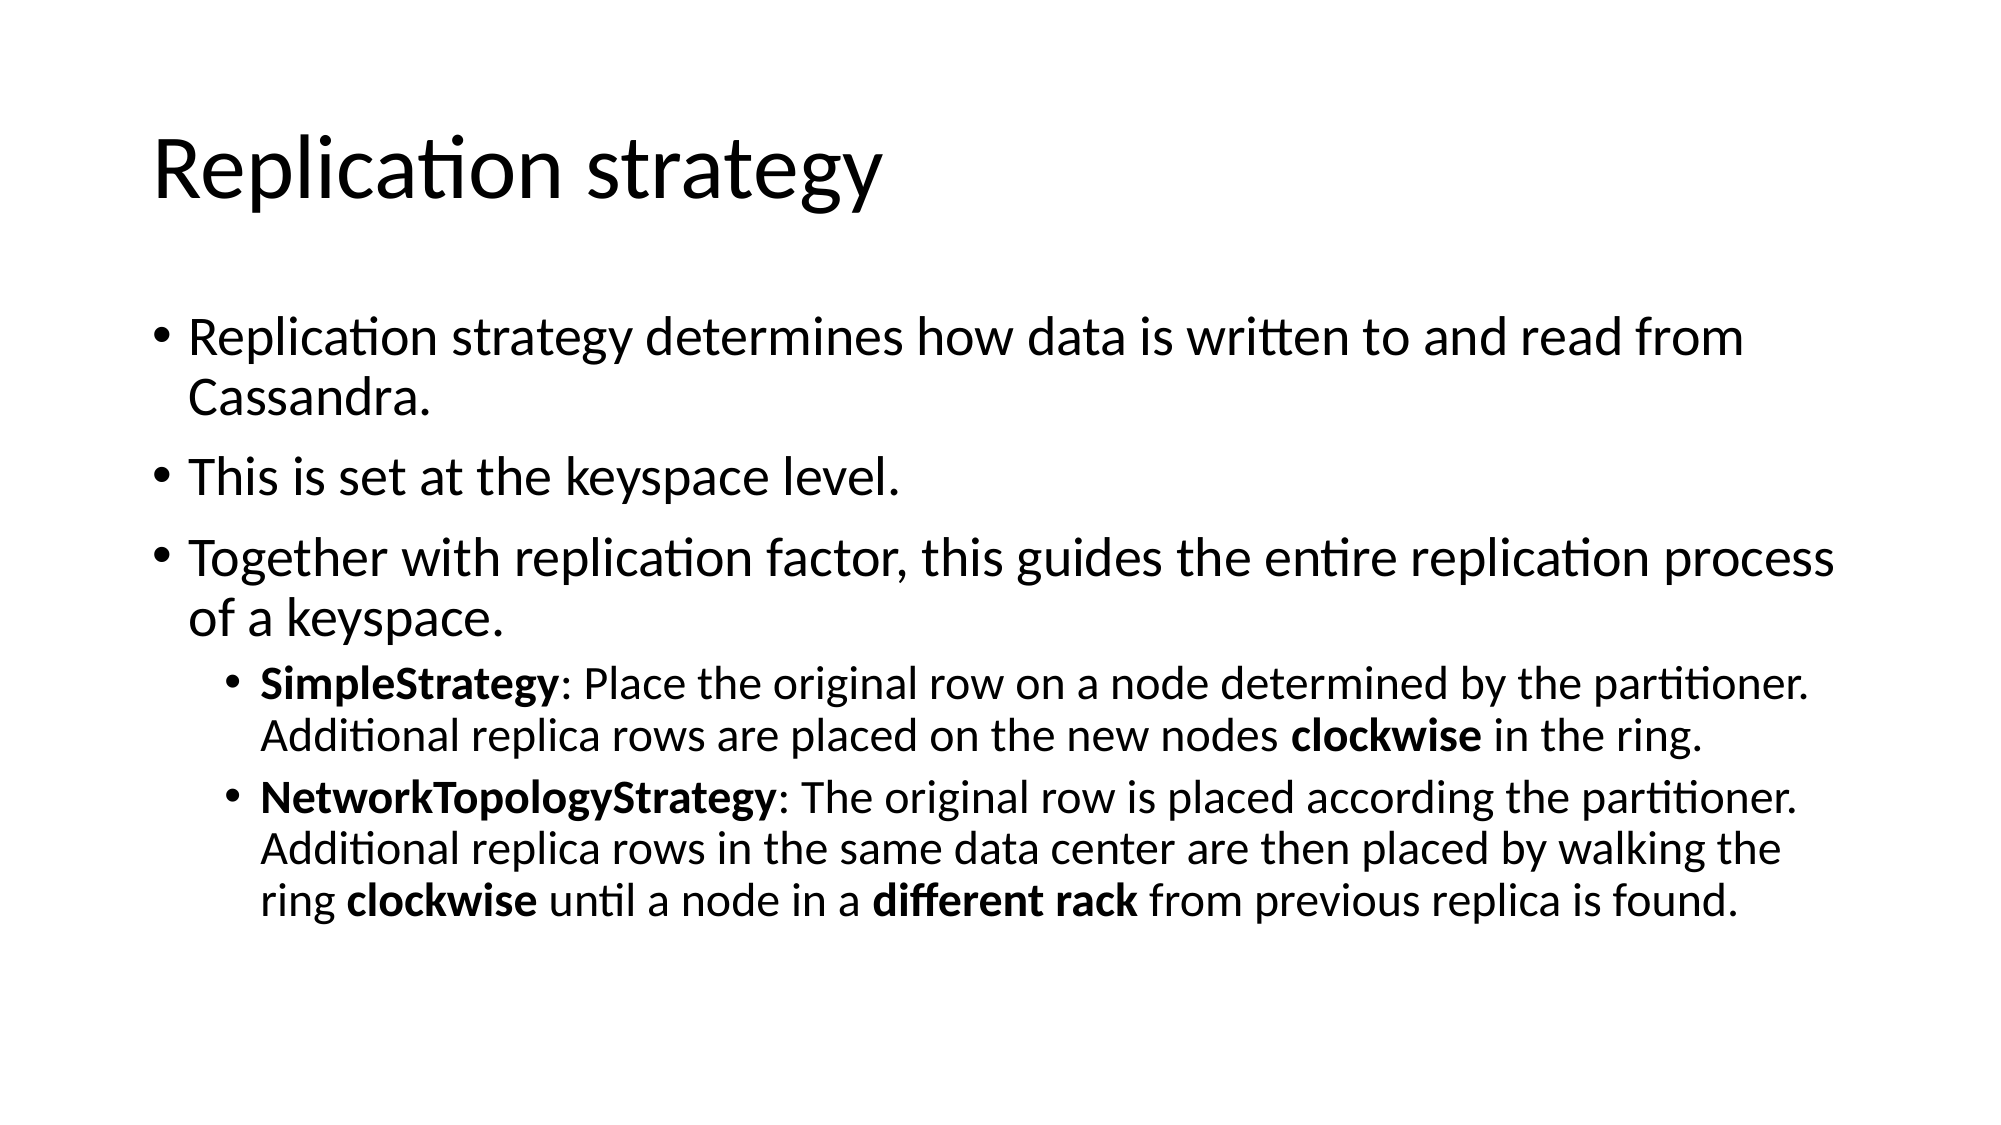

# Replication strategy
Replication strategy determines how data is written to and read from Cassandra.
This is set at the keyspace level.
Together with replication factor, this guides the entire replication process of a keyspace.
SimpleStrategy: Place the original row on a node determined by the partitioner. Additional replica rows are placed on the new nodes clockwise in the ring.
NetworkTopologyStrategy: The original row is placed according the partitioner. Additional replica rows in the same data center are then placed by walking the ring clockwise until a node in a different rack from previous replica is found.